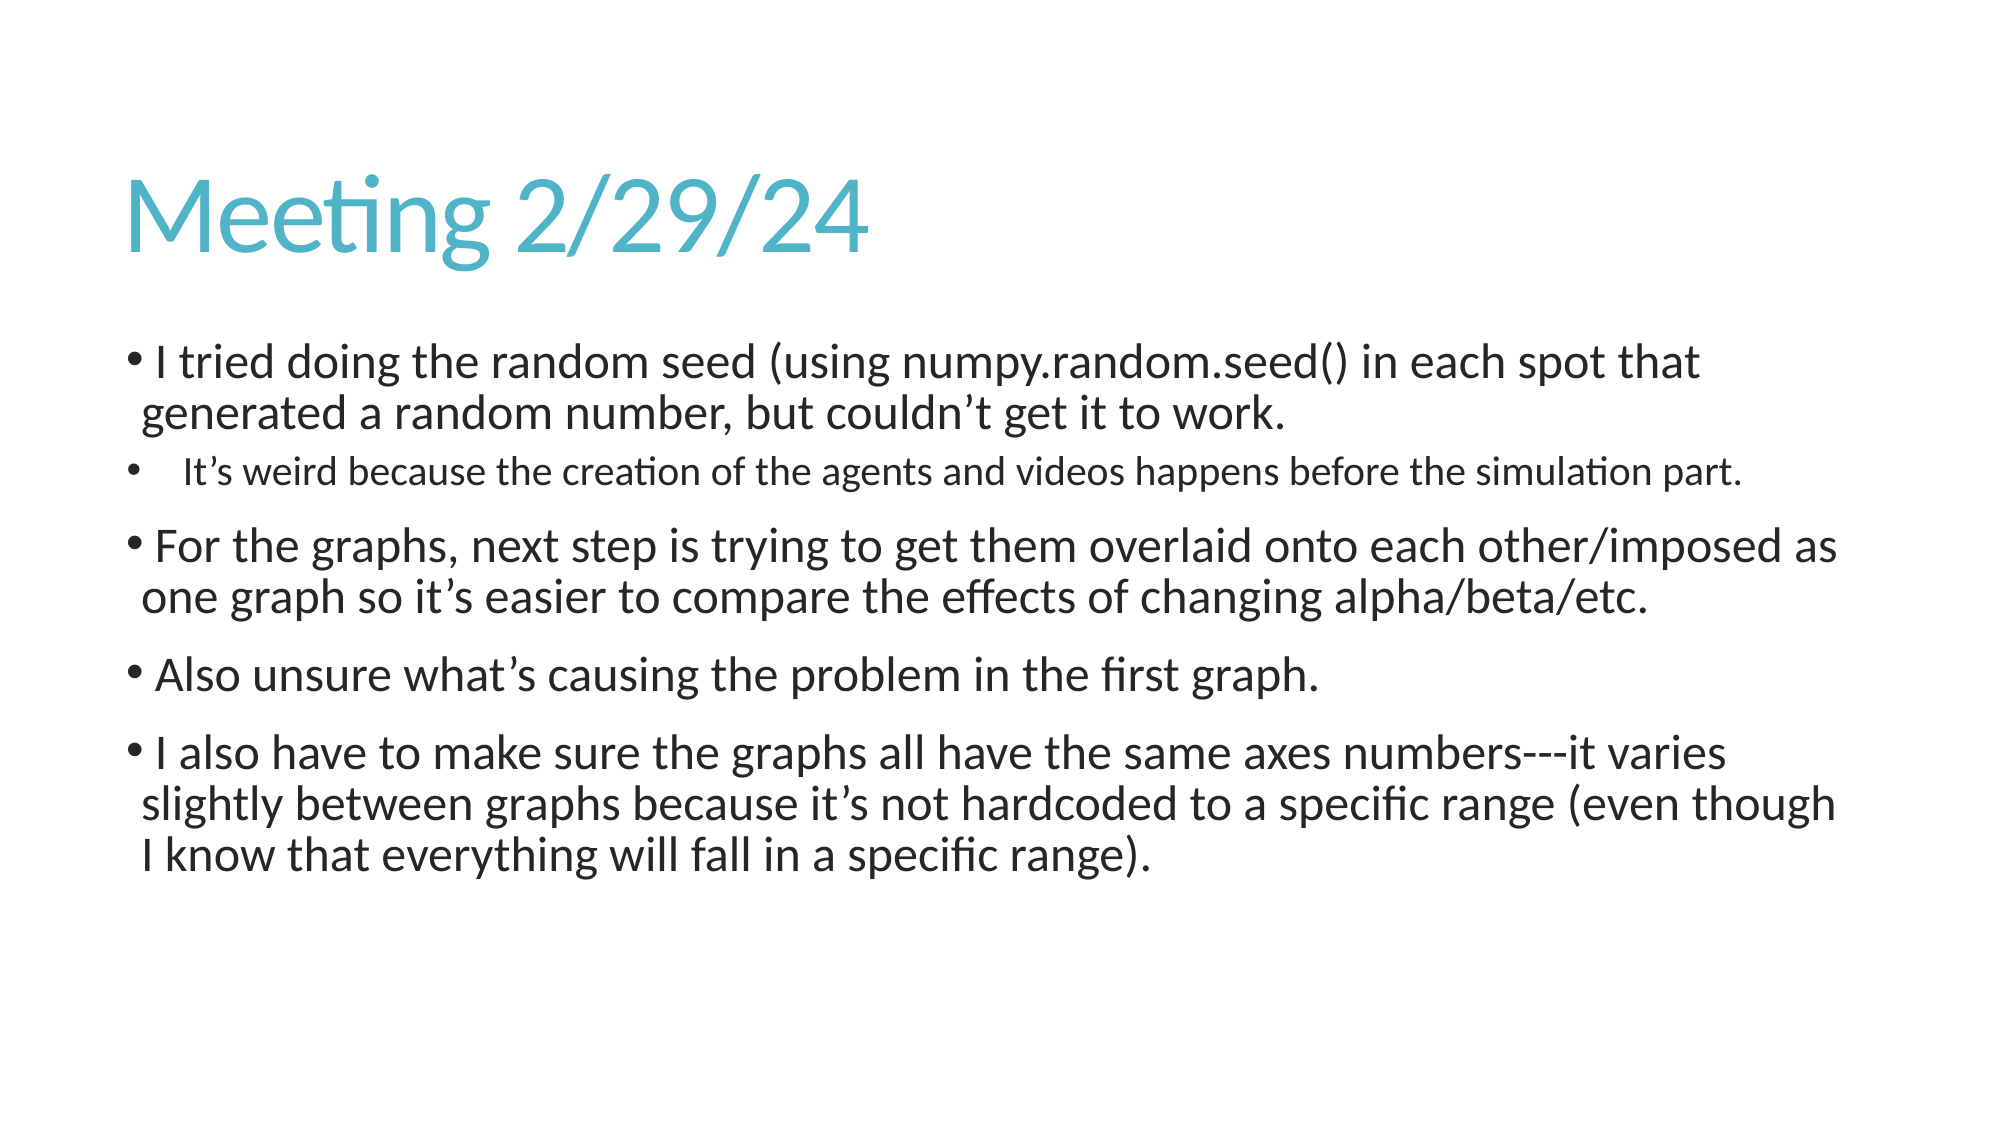

# Meeting 2/29/24
 I tried doing the random seed (using numpy.random.seed() in each spot that generated a random number, but couldn’t get it to work.
It’s weird because the creation of the agents and videos happens before the simulation part.
 For the graphs, next step is trying to get them overlaid onto each other/imposed as one graph so it’s easier to compare the effects of changing alpha/beta/etc.
 Also unsure what’s causing the problem in the first graph.
 I also have to make sure the graphs all have the same axes numbers---it varies slightly between graphs because it’s not hardcoded to a specific range (even though I know that everything will fall in a specific range).